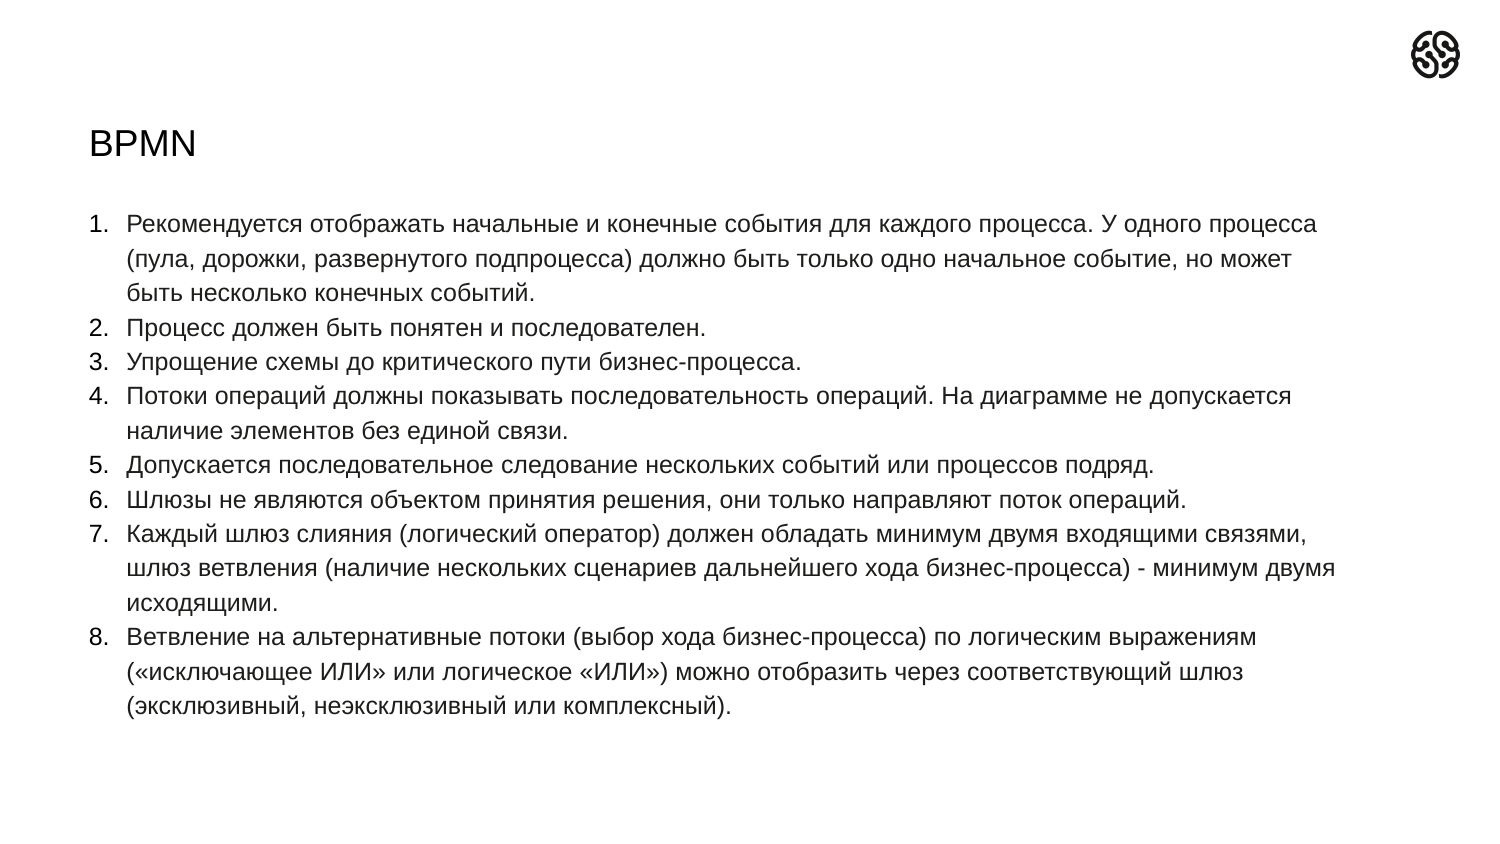

BPMN
Рекомендуется отображать начальные и конечные события для каждого процесса. У одного процесса (пула, дорожки, развернутого подпроцесса) должно быть только одно начальное событие, но может быть несколько конечных событий.
Процесс должен быть понятен и последователен.
Упрощение схемы до критического пути бизнес-процесса.
Потоки операций должны показывать последовательность операций. На диаграмме не допускается наличие элементов без единой связи.
Допускается последовательное следование нескольких событий или процессов подряд.
Шлюзы не являются объектом принятия решения, они только направляют поток операций.
Каждый шлюз слияния (логический оператор) должен обладать минимум двумя входящими связями, шлюз ветвления (наличие нескольких сценариев дальнейшего хода бизнес-процесса) - минимум двумя исходящими.
Ветвление на альтернативные потоки (выбор хода бизнес-процесса) по логическим выражениям («исключающее ИЛИ» или логическое «ИЛИ») можно отобразить через соответствующий шлюз (эксклюзивный, неэксклюзивный или комплексный).